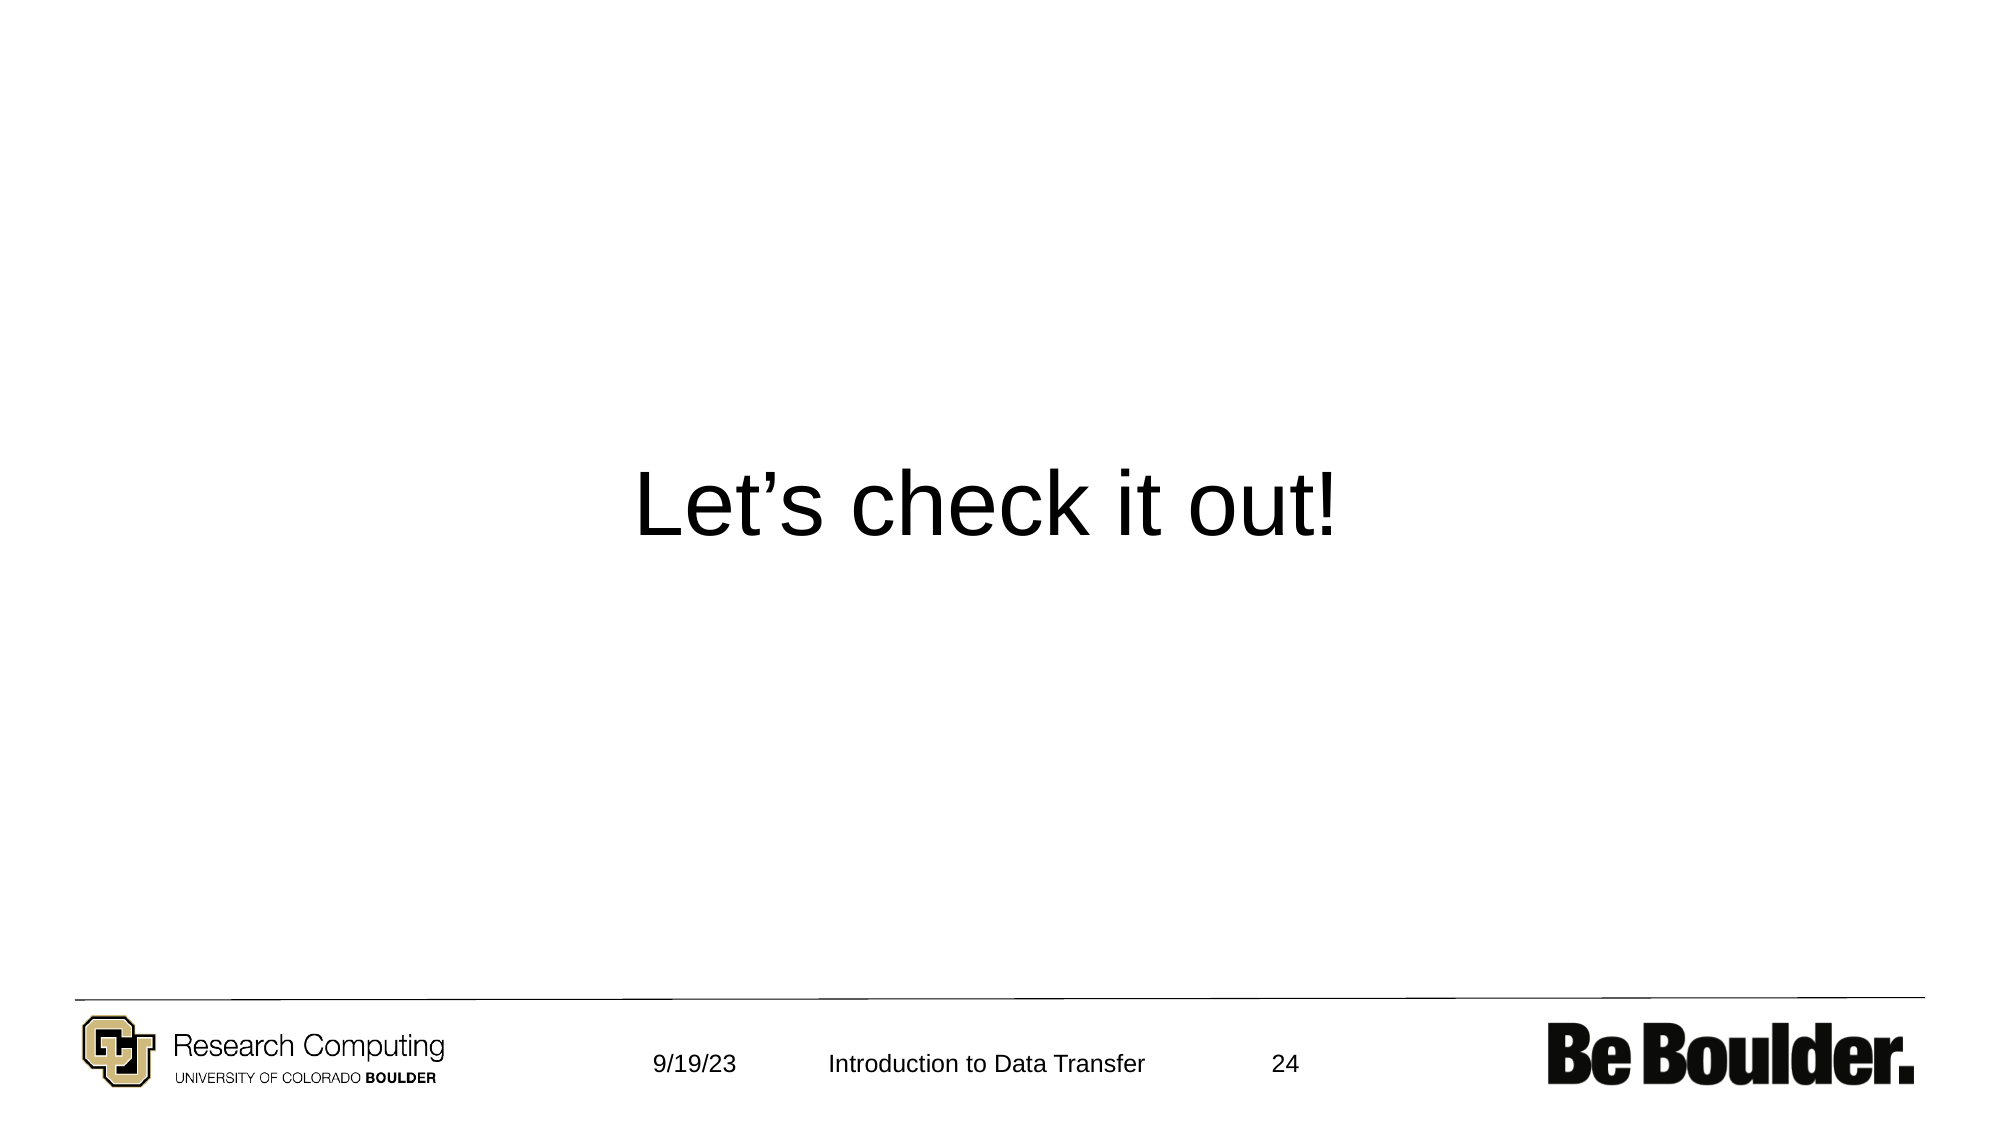

Let’s check it out!
9/19/23
24
Introduction to Data Transfer